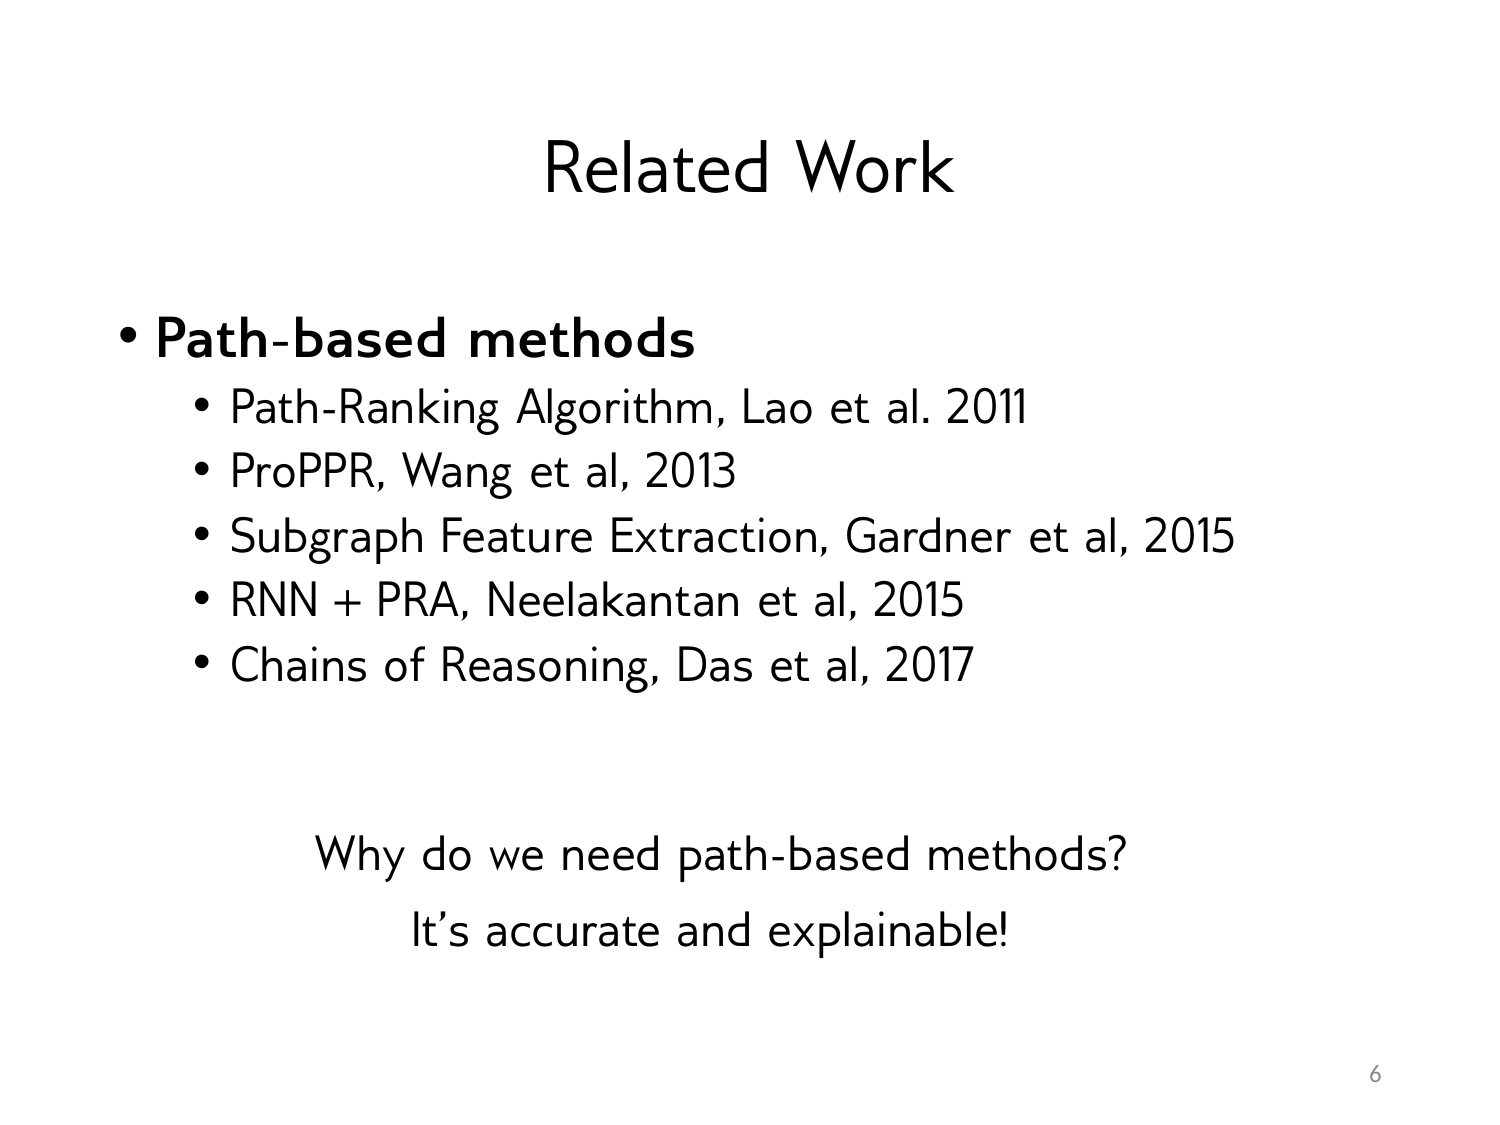

# Related Work
Path-based methods
Path-Ranking Algorithm, Lao et al. 2011
ProPPR, Wang et al, 2013
Subgraph Feature Extraction, Gardner et al, 2015
RNN + PRA, Neelakantan et al, 2015
Chains of Reasoning, Das et al, 2017

Why do we need path-based methods?
It’s accurate and explainable!
6